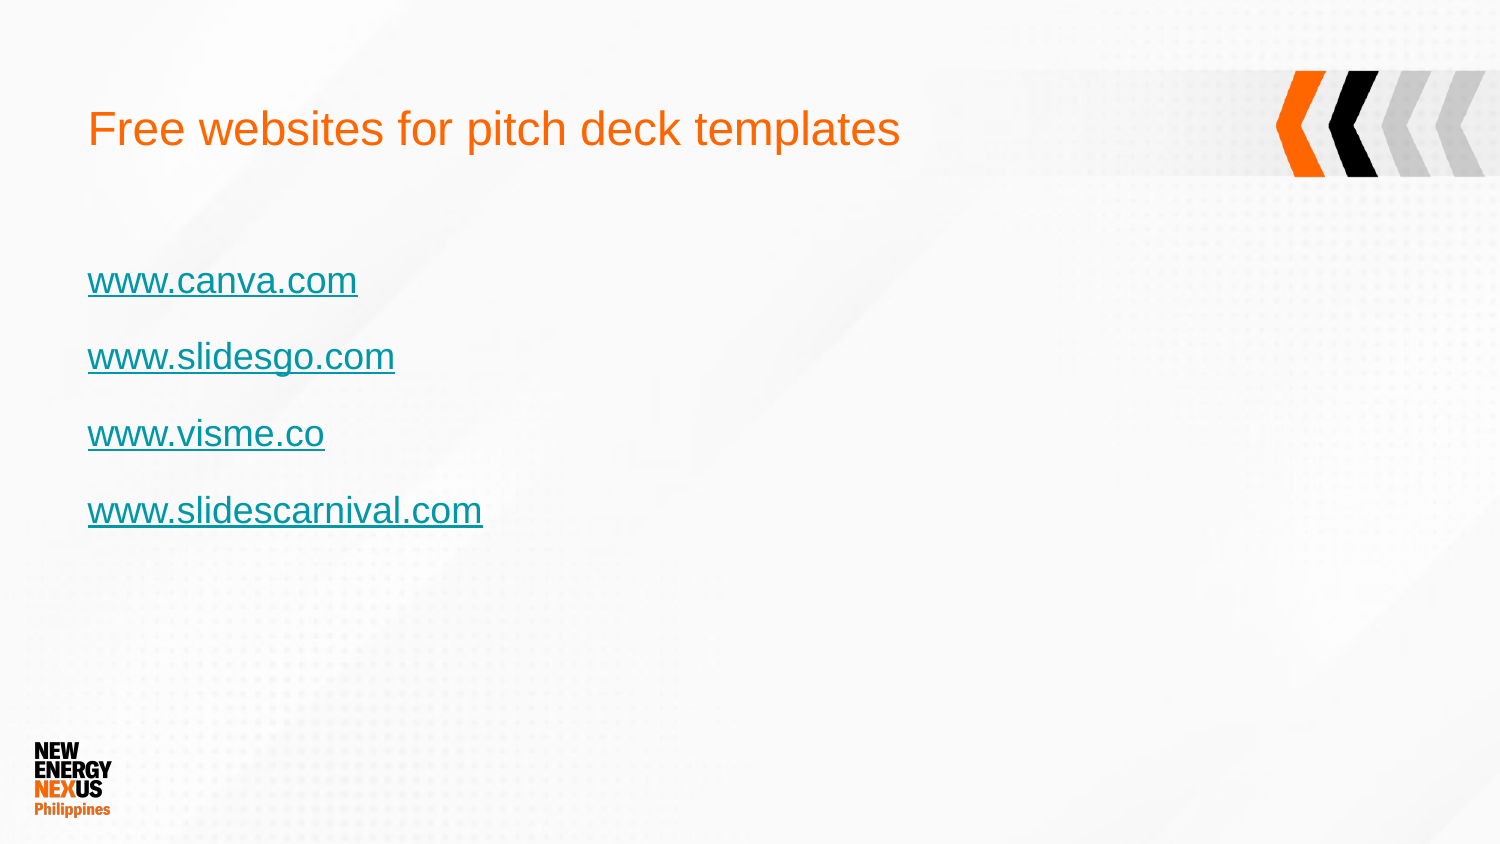

# Free websites for pitch deck templates
www.canva.com
www.slidesgo.com
www.visme.co
www.slidescarnival.com